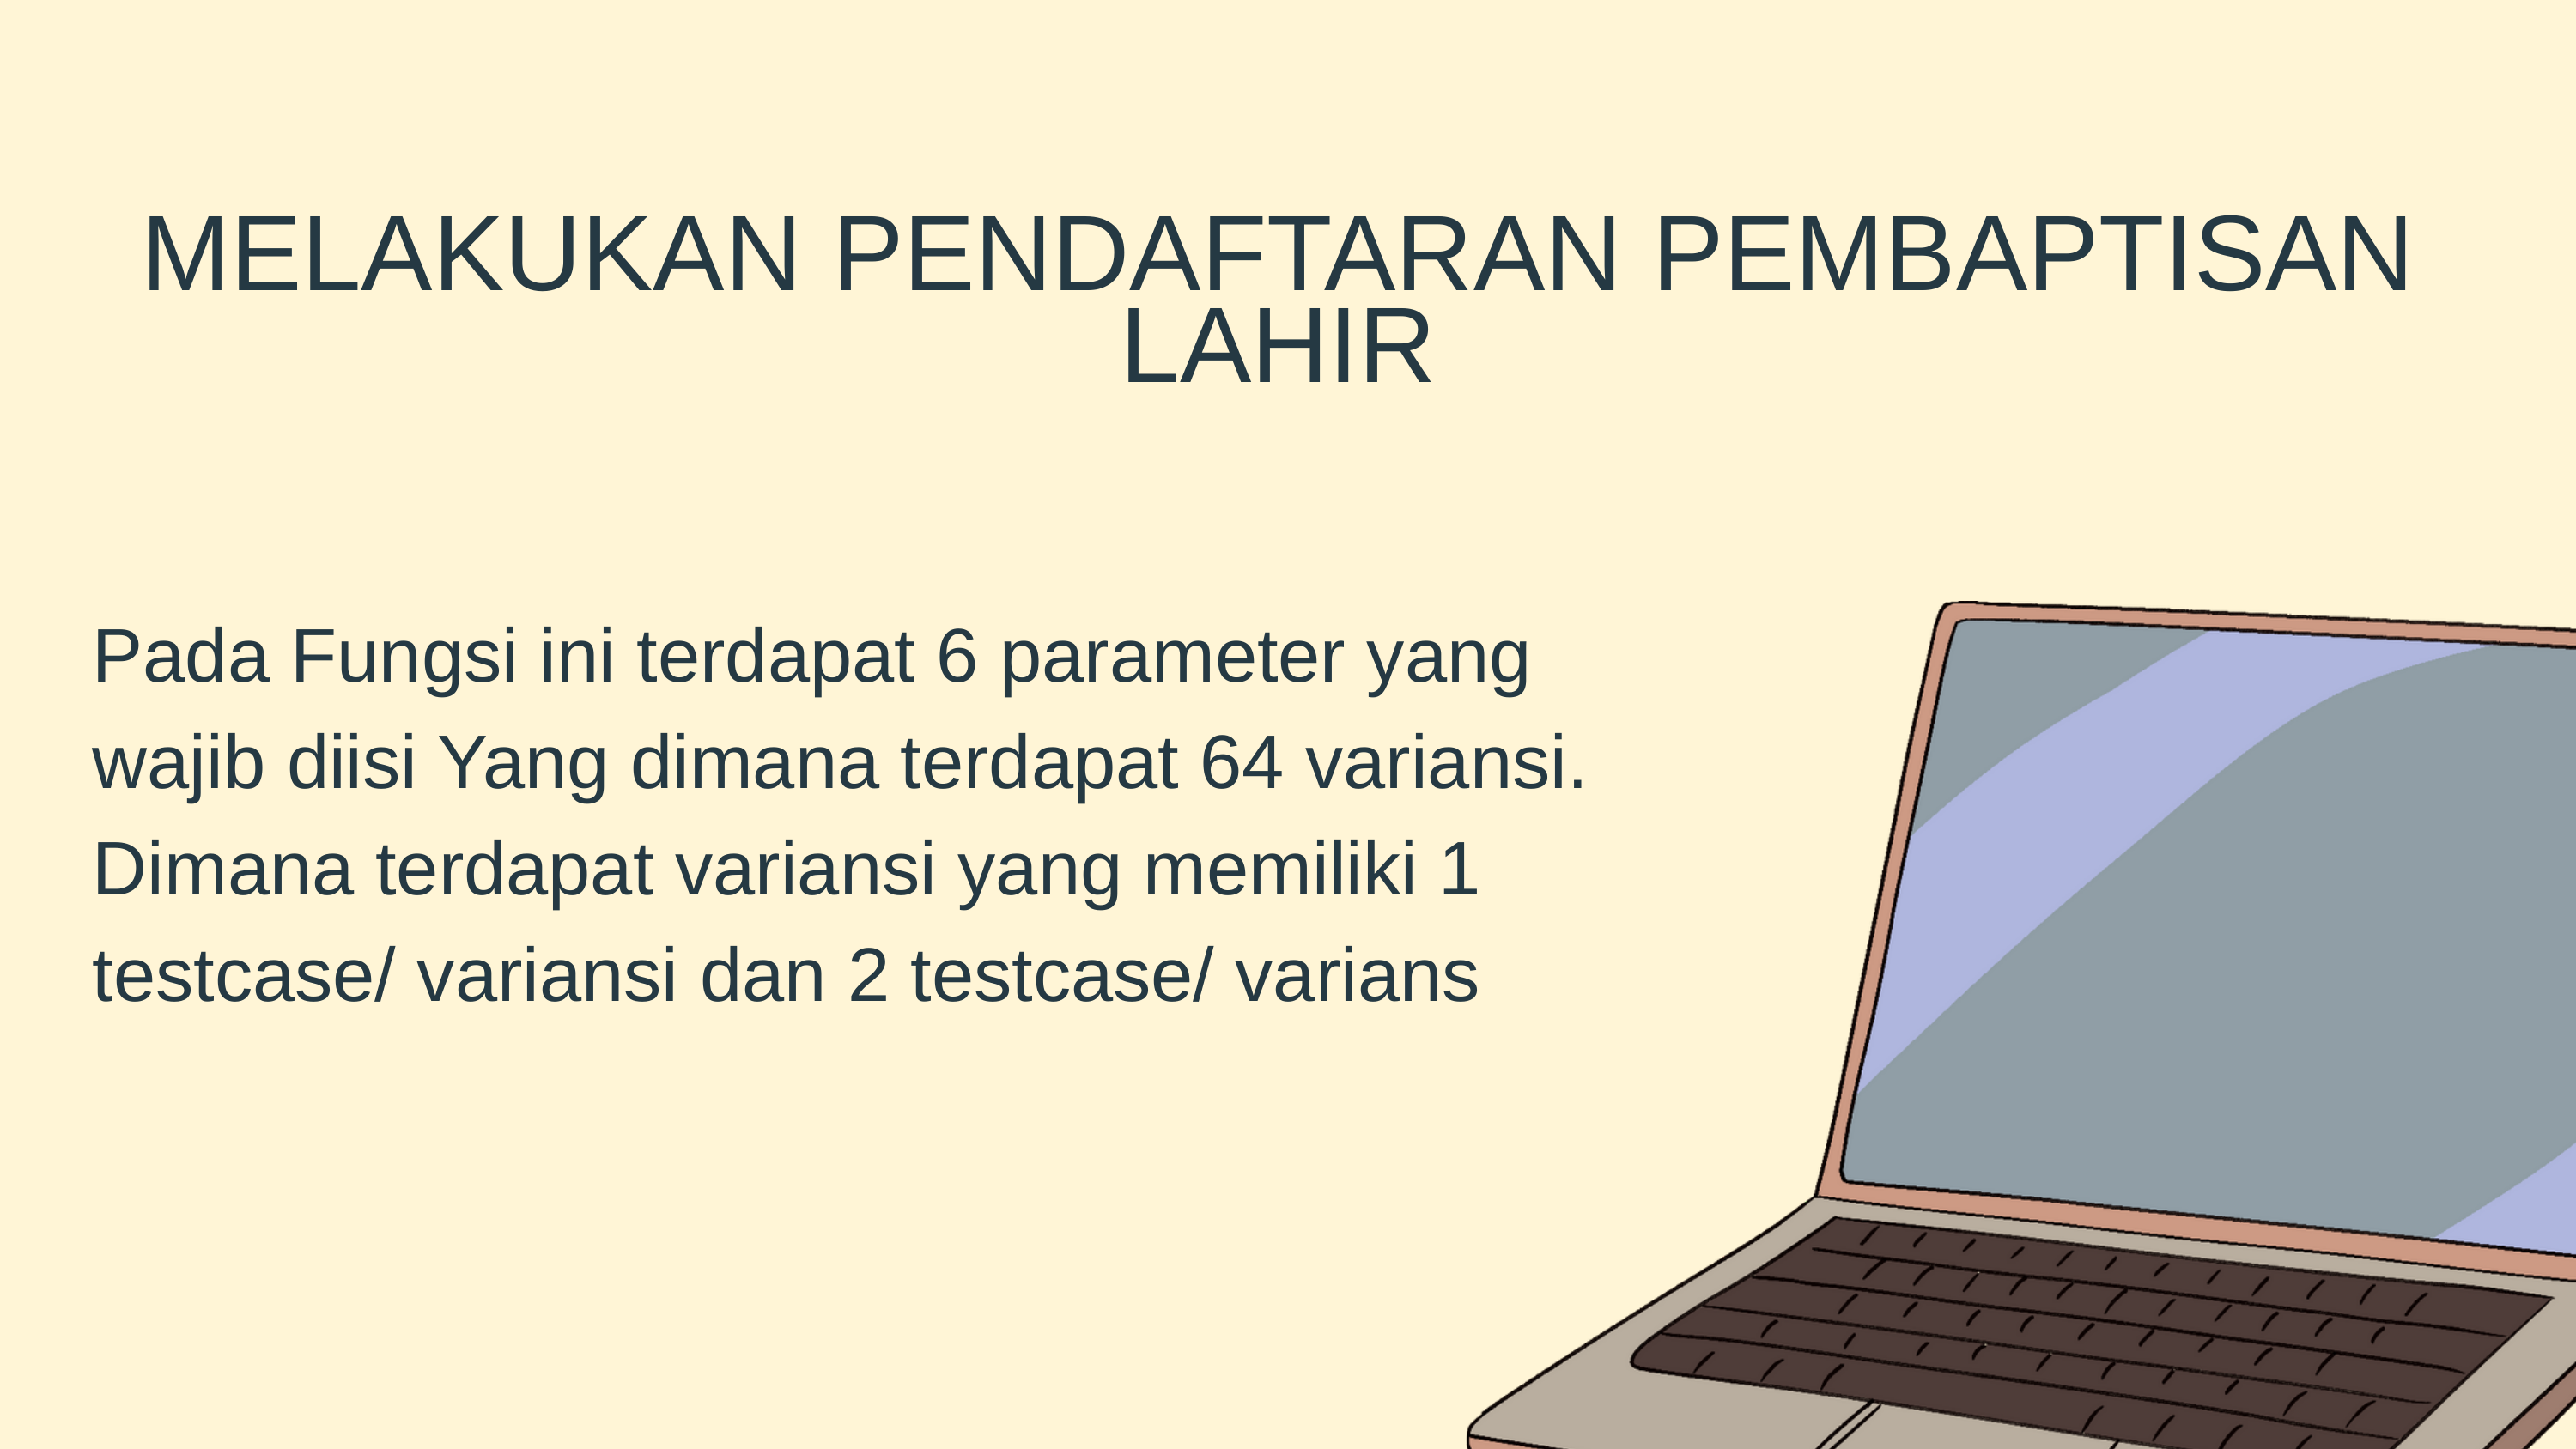

MELAKUKAN PENDAFTARAN PEMBAPTISAN LAHIR
Pada Fungsi ini terdapat 6 parameter yang wajib diisi Yang dimana terdapat 64 variansi. Dimana terdapat variansi yang memiliki 1 testcase/ variansi dan 2 testcase/ varians